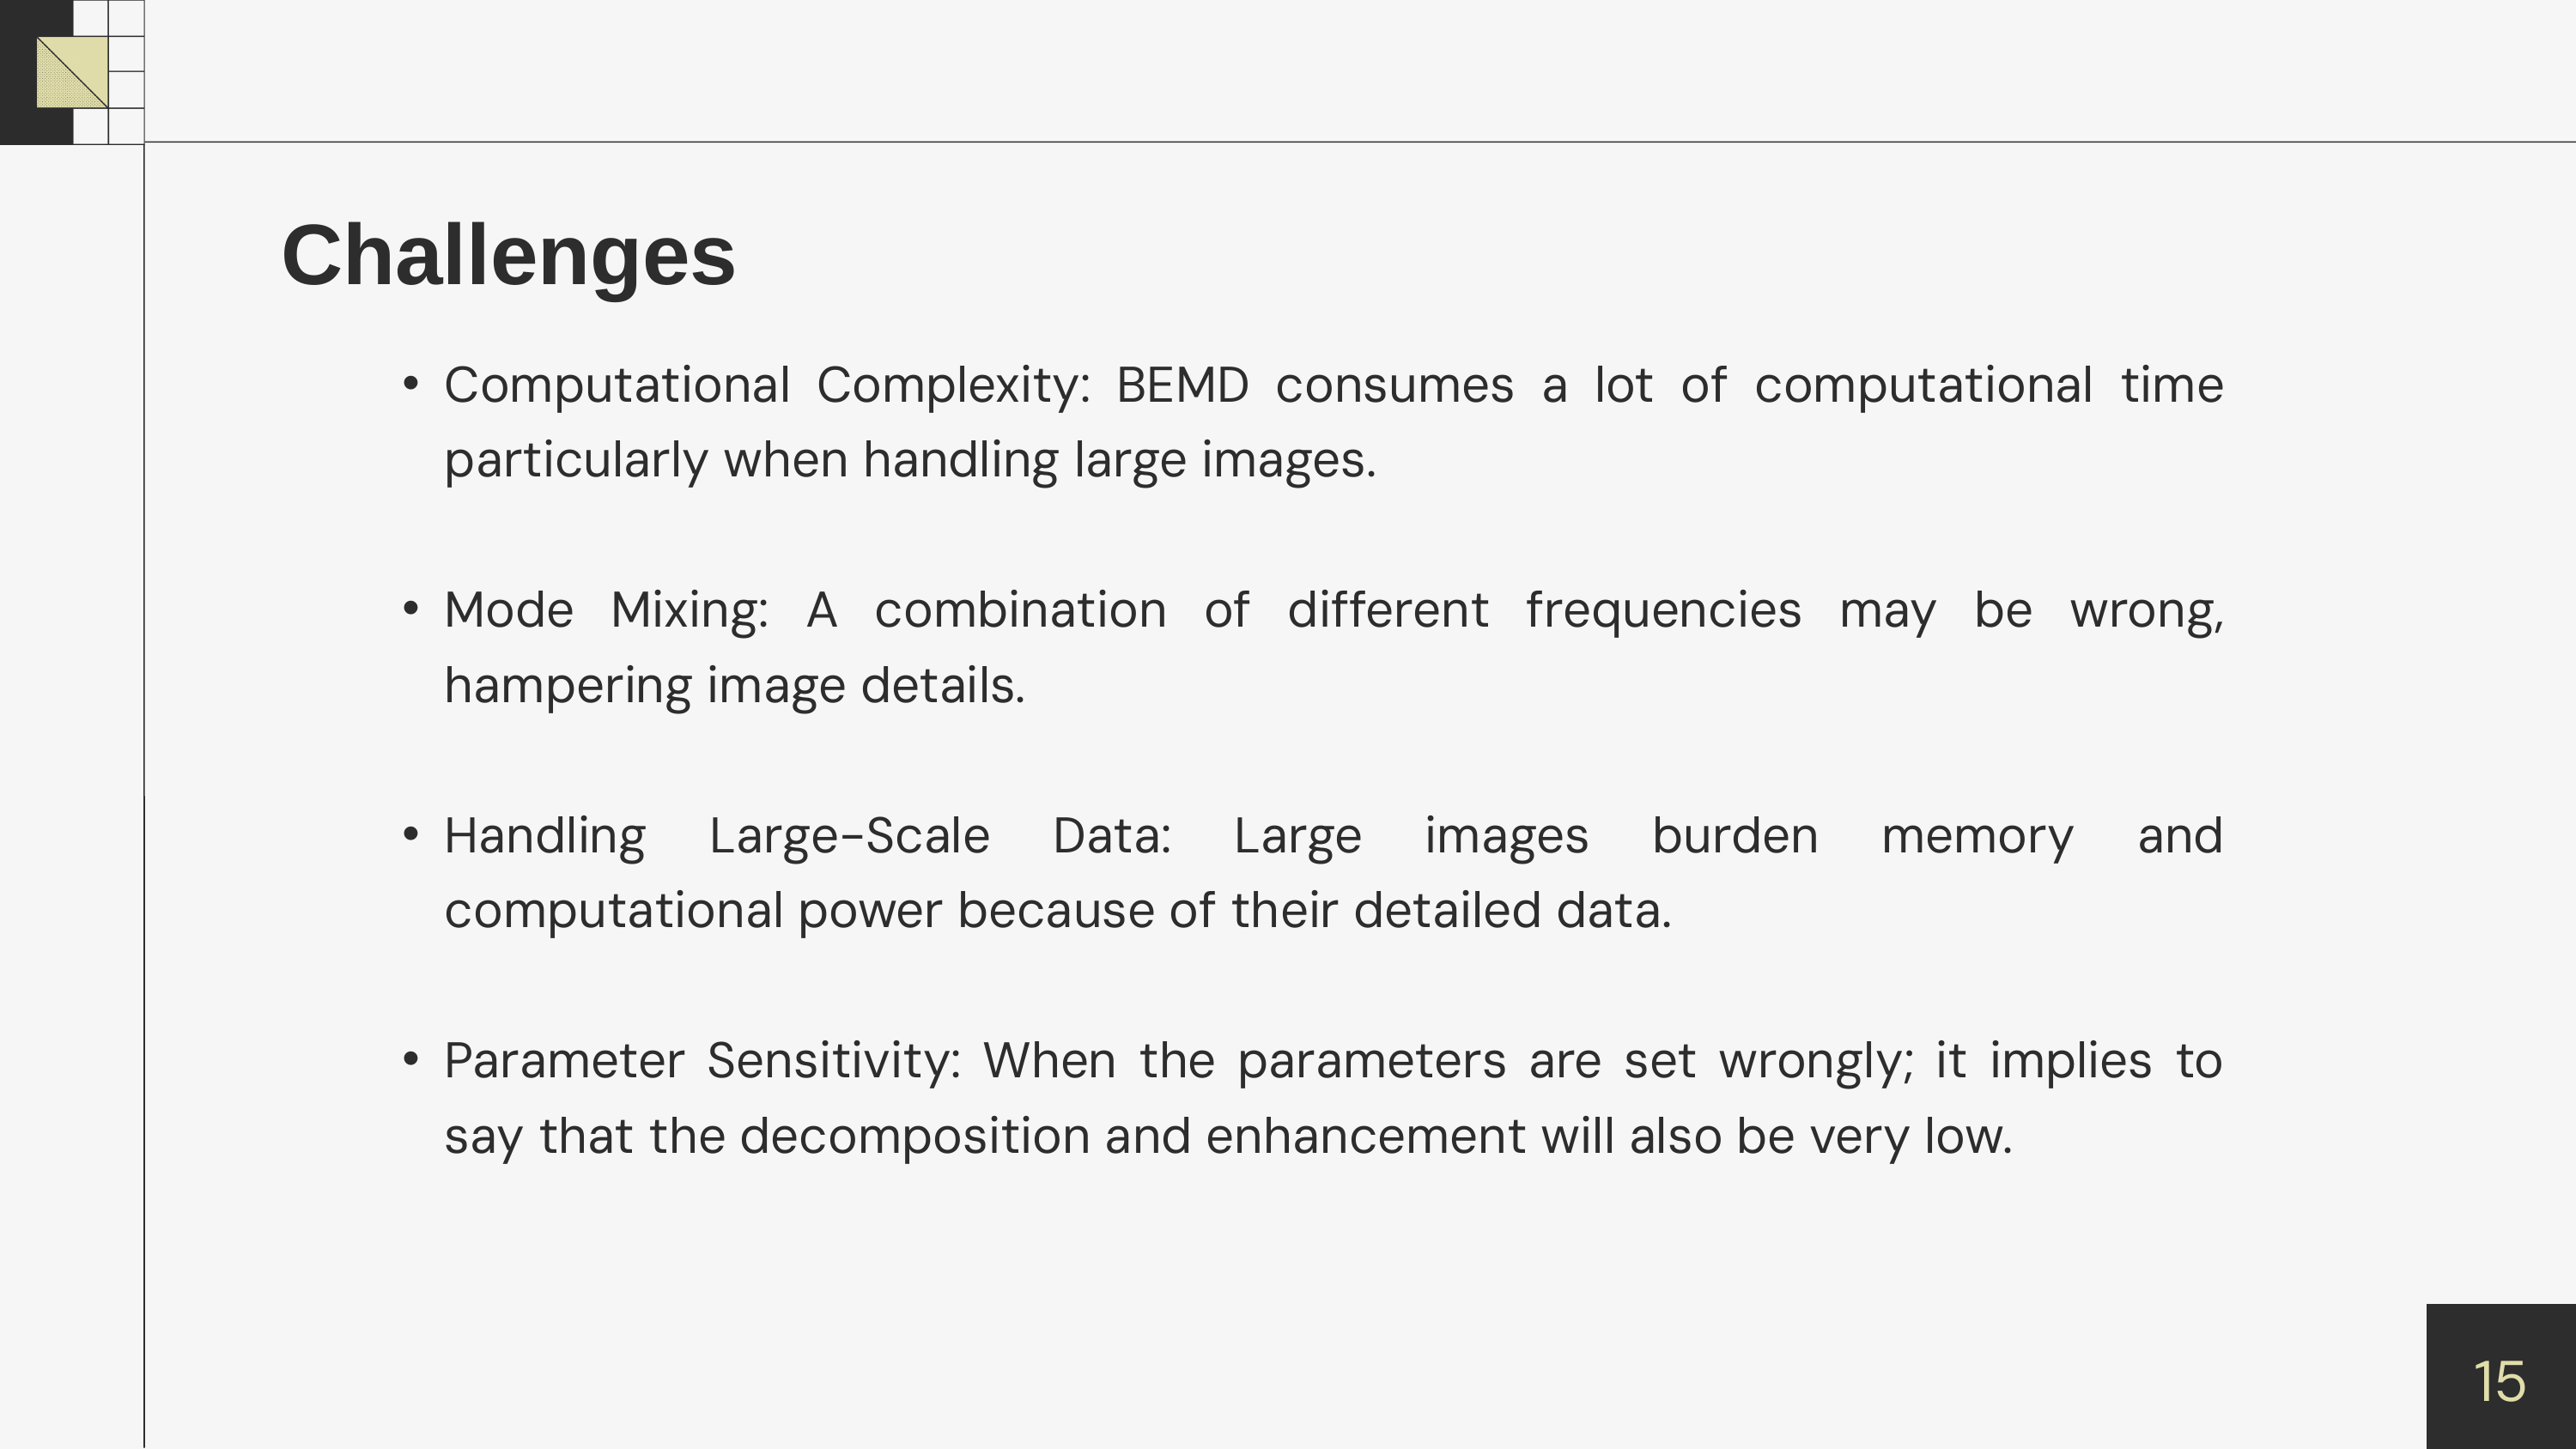

Challenges
Computational Complexity: BEMD consumes a lot of computational time particularly when handling large images.

Mode Mixing: A combination of different frequencies may be wrong, hampering image details.

Handling Large-Scale Data: Large images burden memory and computational power because of their detailed data.

Parameter Sensitivity: When the parameters are set wrongly; it implies to say that the decomposition and enhancement will also be very low.

15